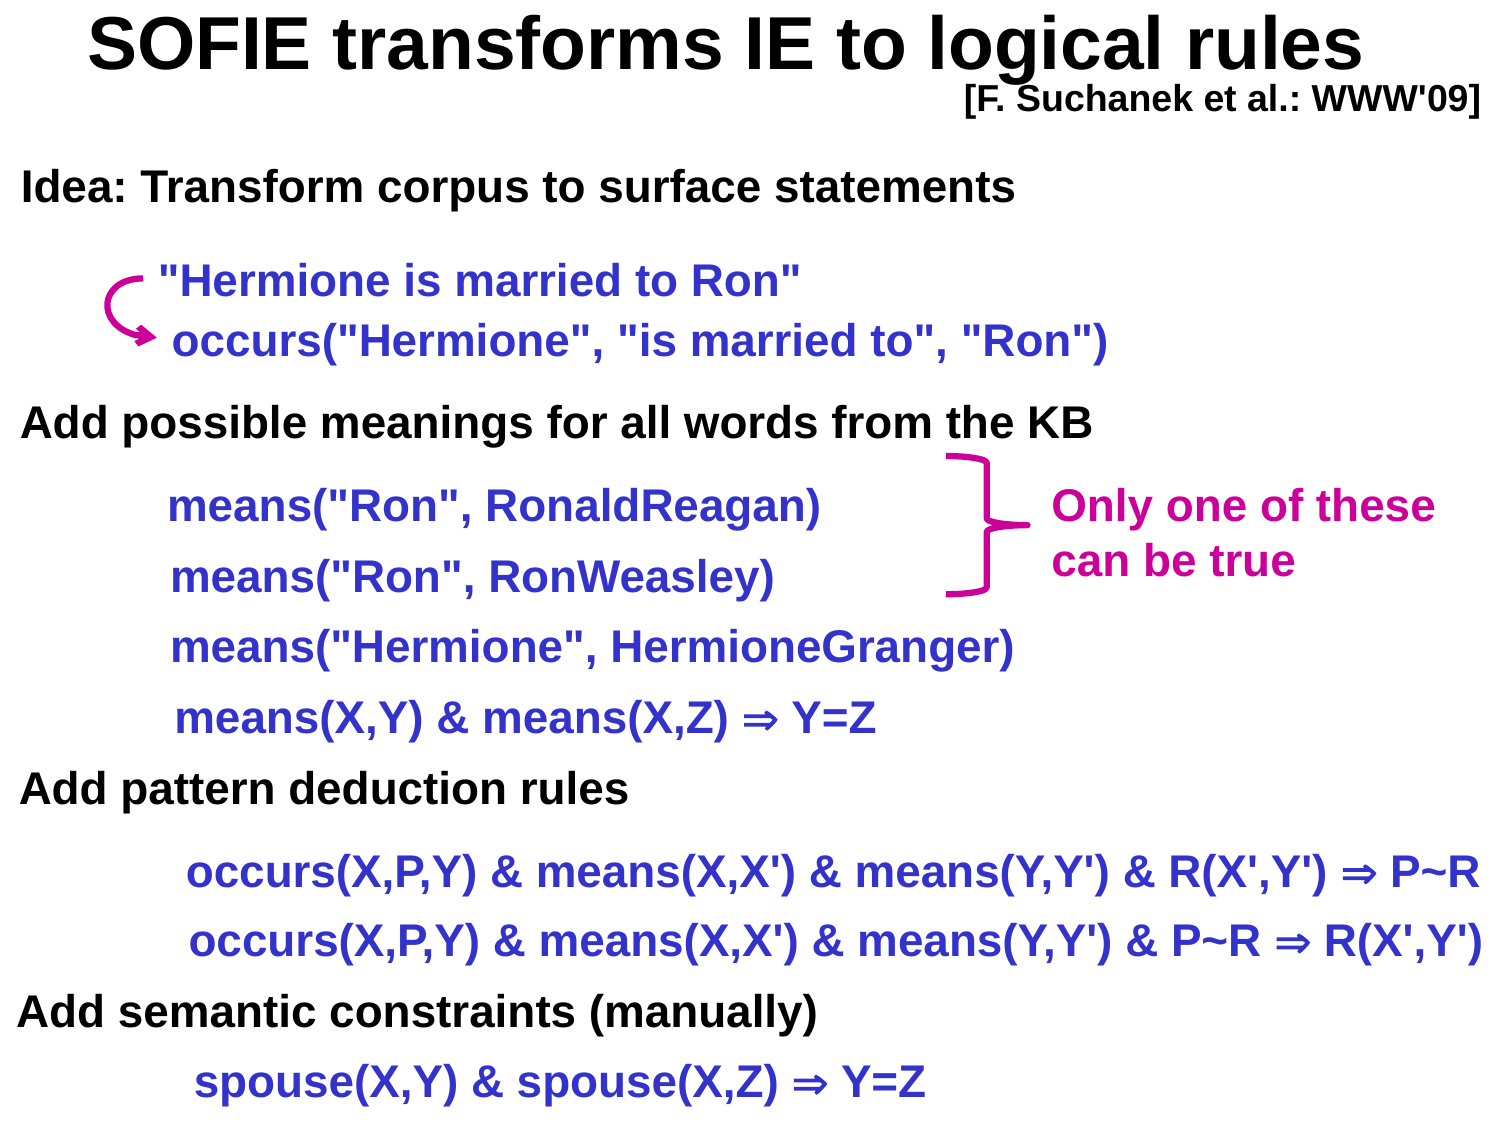

# SOFIE transforms IE to logical rules
[F. Suchanek et al.: WWW'09]
Idea: Transform corpus to surface statements
"Hermione is married to Ron"
occurs("Hermione", "is married to", "Ron")
Add possible meanings for all words from the KB

means("Ron", RonaldReagan)
Only one of these
can be true
means("Ron", RonWeasley)
means("Hermione", HermioneGranger)
means(X,Y) & means(X,Z) ⇒ Y=Z
Add pattern deduction rules
occurs(X,P,Y) & means(X,X') & means(Y,Y') & R(X',Y') ⇒ P~R
occurs(X,P,Y) & means(X,X') & means(Y,Y') & P~R ⇒ R(X',Y')
Add semantic constraints (manually)
spouse(X,Y) & spouse(X,Z) ⇒ Y=Z